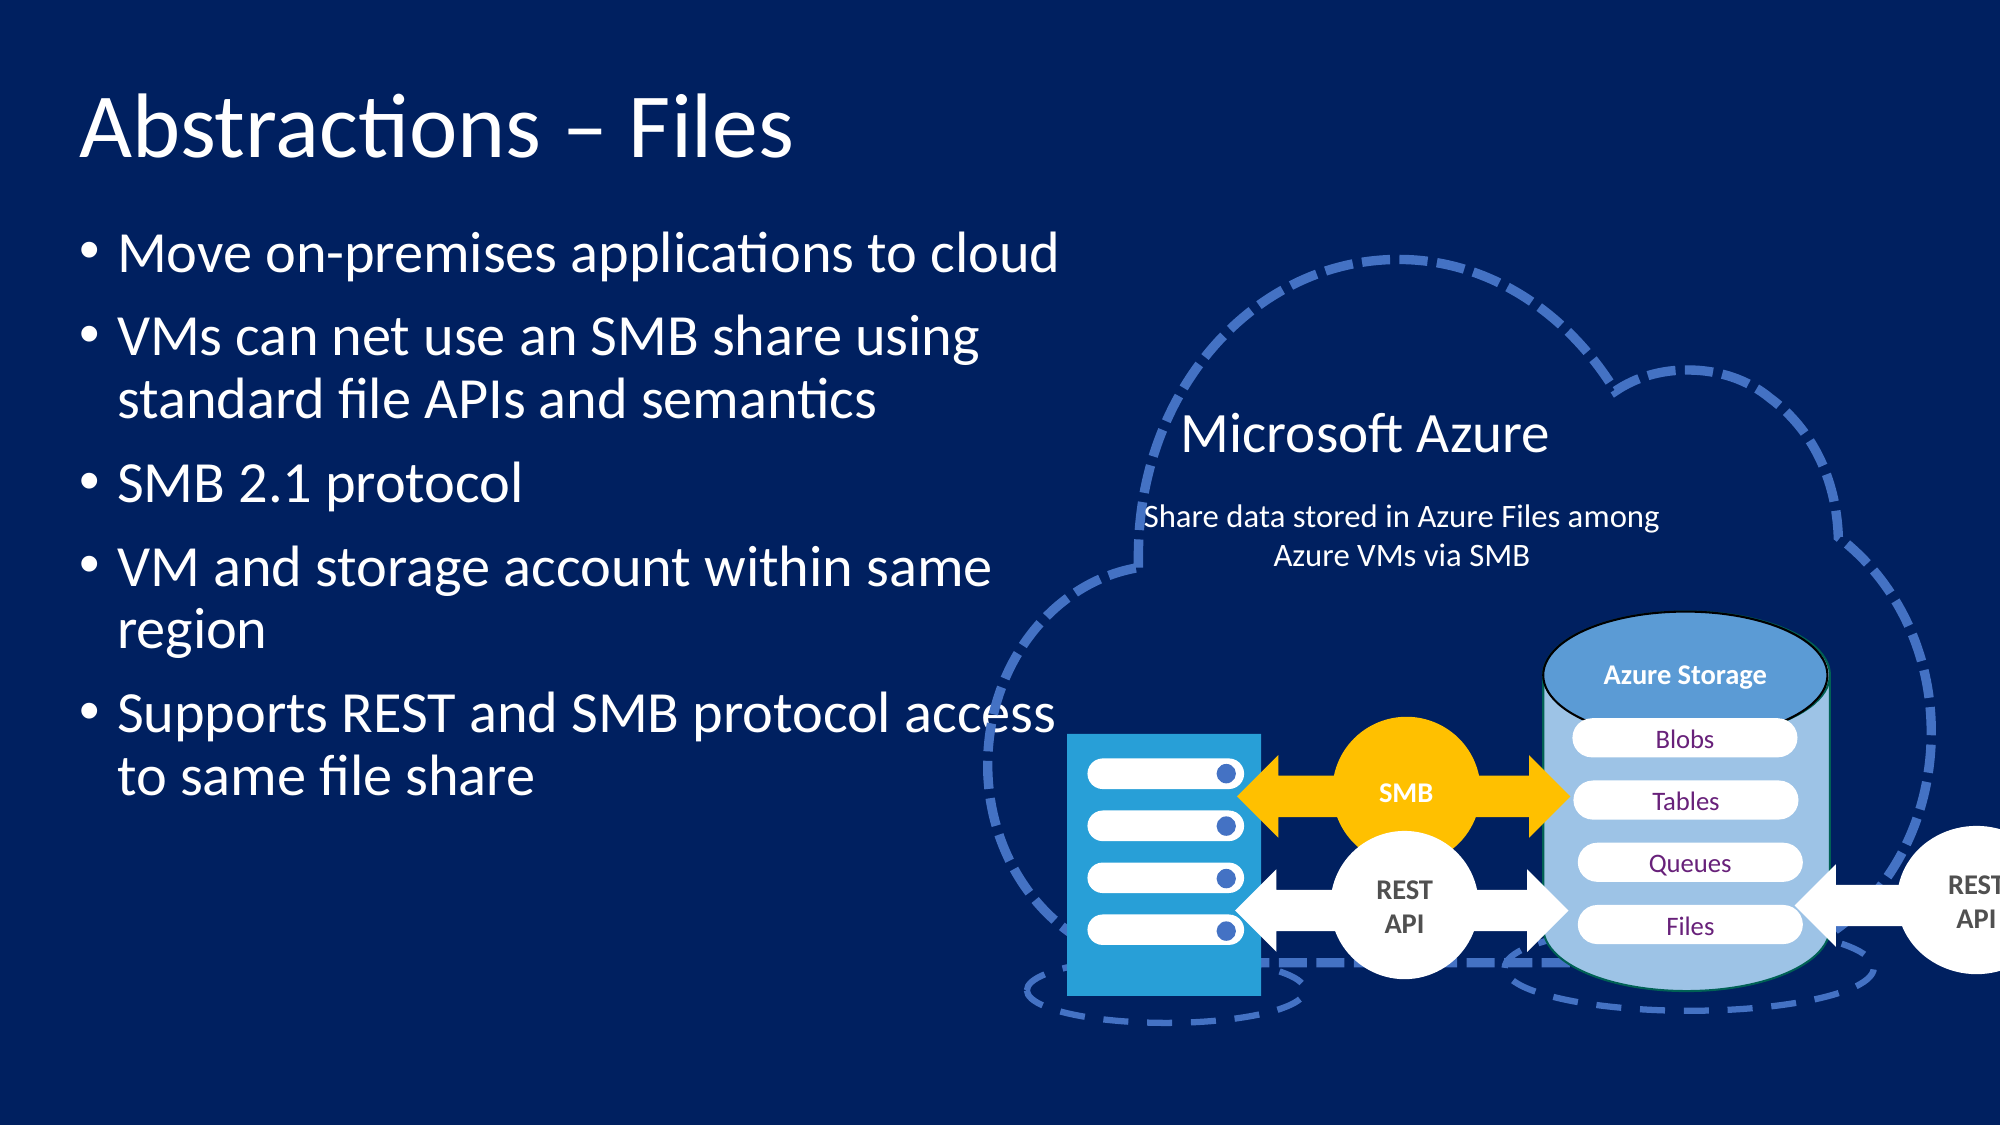

# Abstractions – Files
Move on-premises applications to cloud
VMs can net use an SMB share using standard file APIs and semantics
SMB 2.1 protocol
VM and storage account within same region
Supports REST and SMB protocol access to same file share

Microsoft Azure
Share data stored in Azure Files among Azure VMs via SMB
Azure Storage

Blobs
Tables
Queues
Files
SMB

REST API

REST API